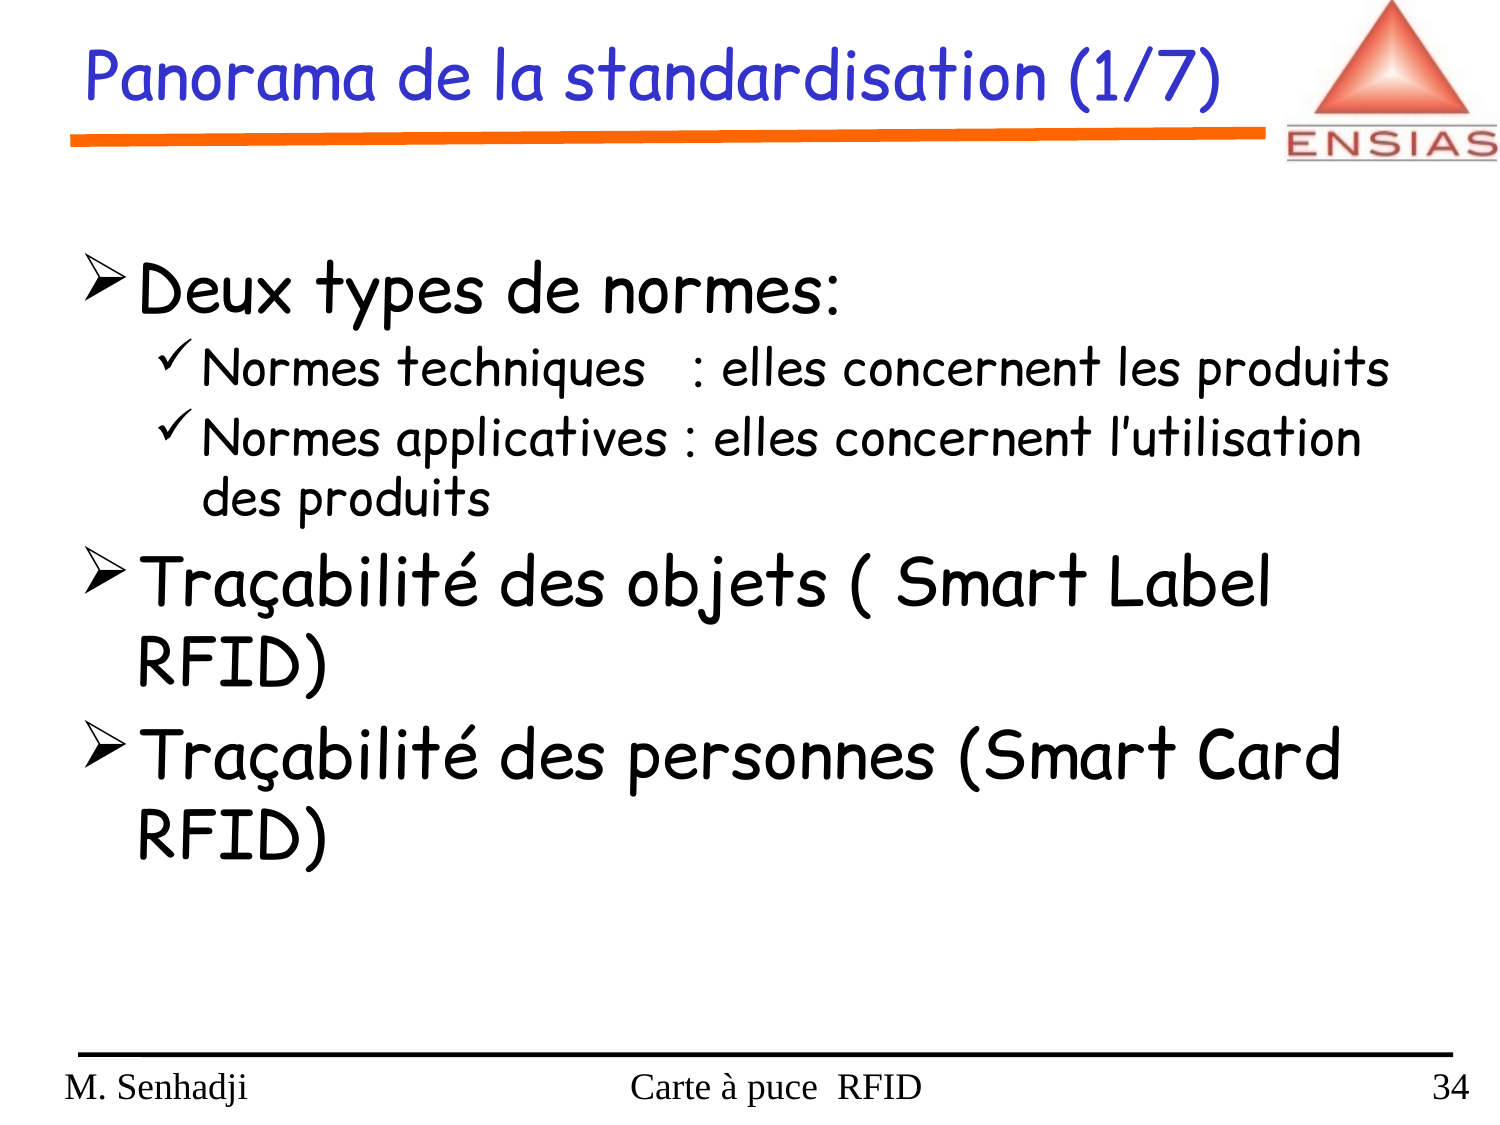

Panorama de la standardisation (1/7)
Deux types de normes:
Normes techniques   : elles concernent les produits
Normes applicatives : elles concernent l’utilisation des produits
Traçabilité des objets ( Smart Label RFID)
Traçabilité des personnes (Smart Card RFID)